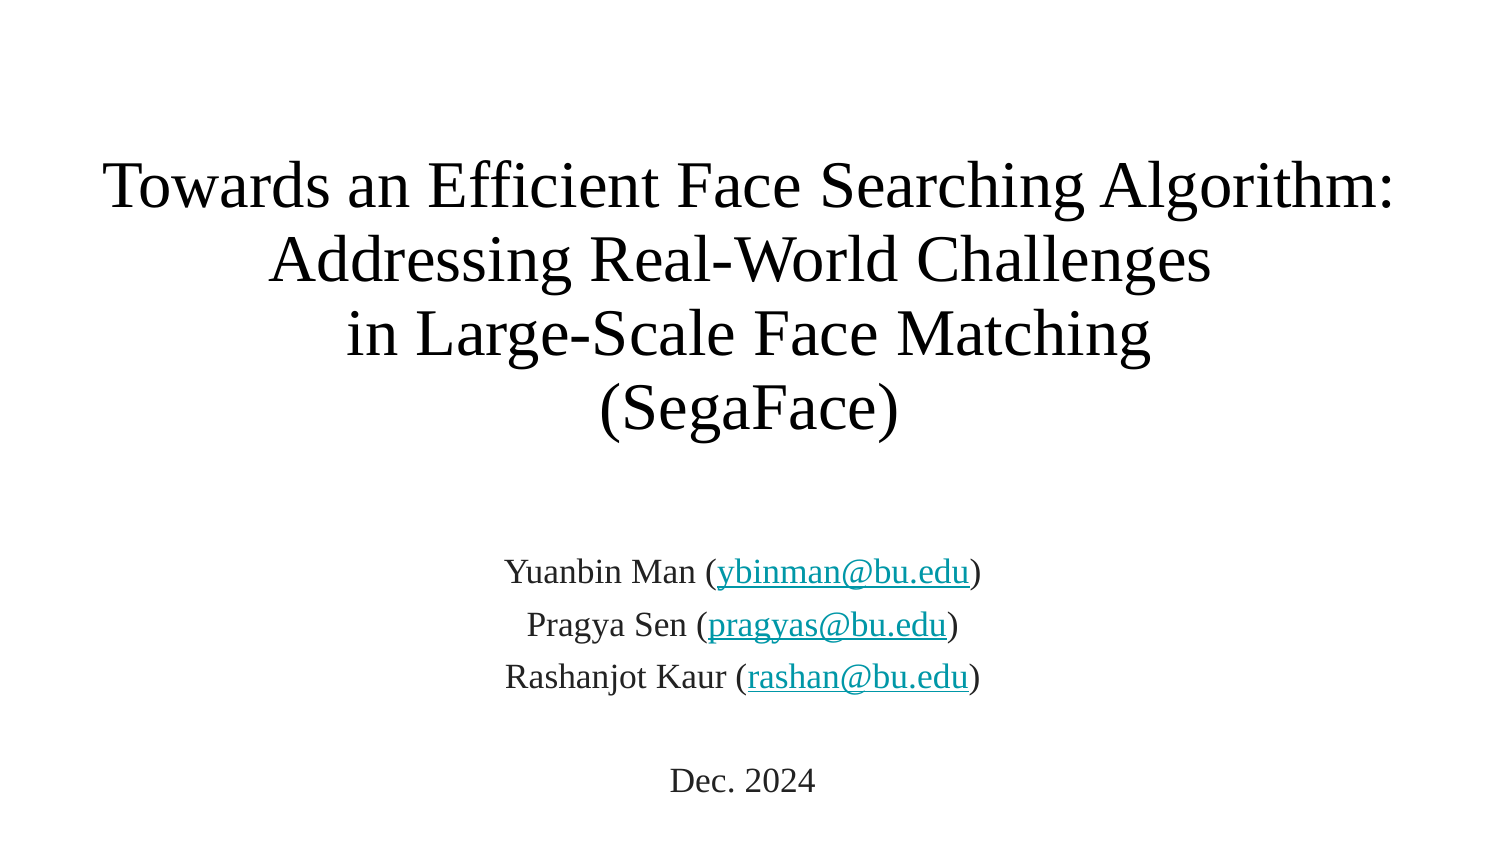

# Towards an Efficient Face Searching Algorithm: Addressing Real-World Challenges
in Large-Scale Face Matching
(SegaFace)
Yuanbin Man (ybinman@bu.edu)
Pragya Sen (pragyas@bu.edu)
Rashanjot Kaur (rashan@bu.edu)

Dec. 2024